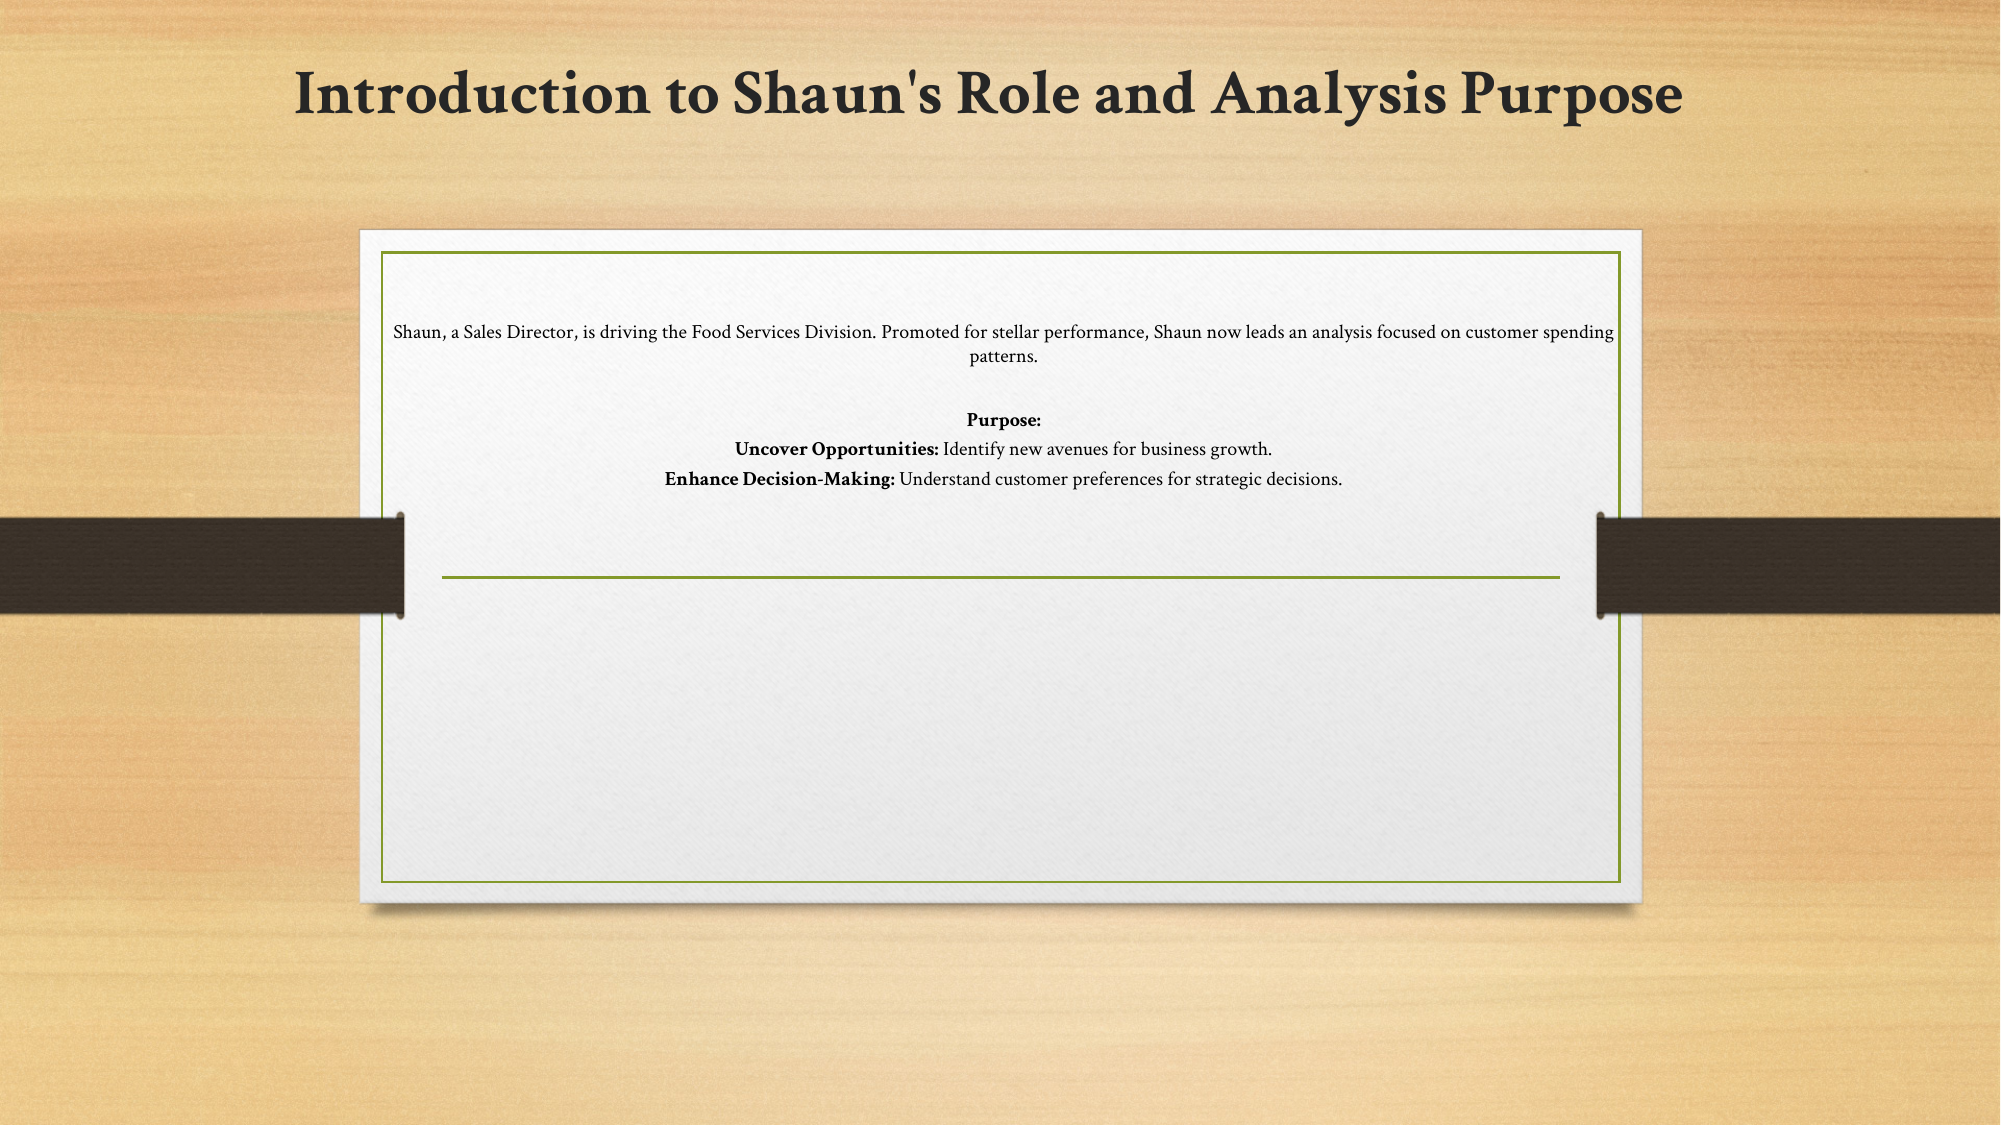

# Introduction to Shaun's Role and Analysis Purpose
Shaun, a Sales Director, is driving the Food Services Division. Promoted for stellar performance, Shaun now leads an analysis focused on customer spending patterns.

Purpose:
Uncover Opportunities: Identify new avenues for business growth.
Enhance Decision-Making: Understand customer preferences for strategic decisions.